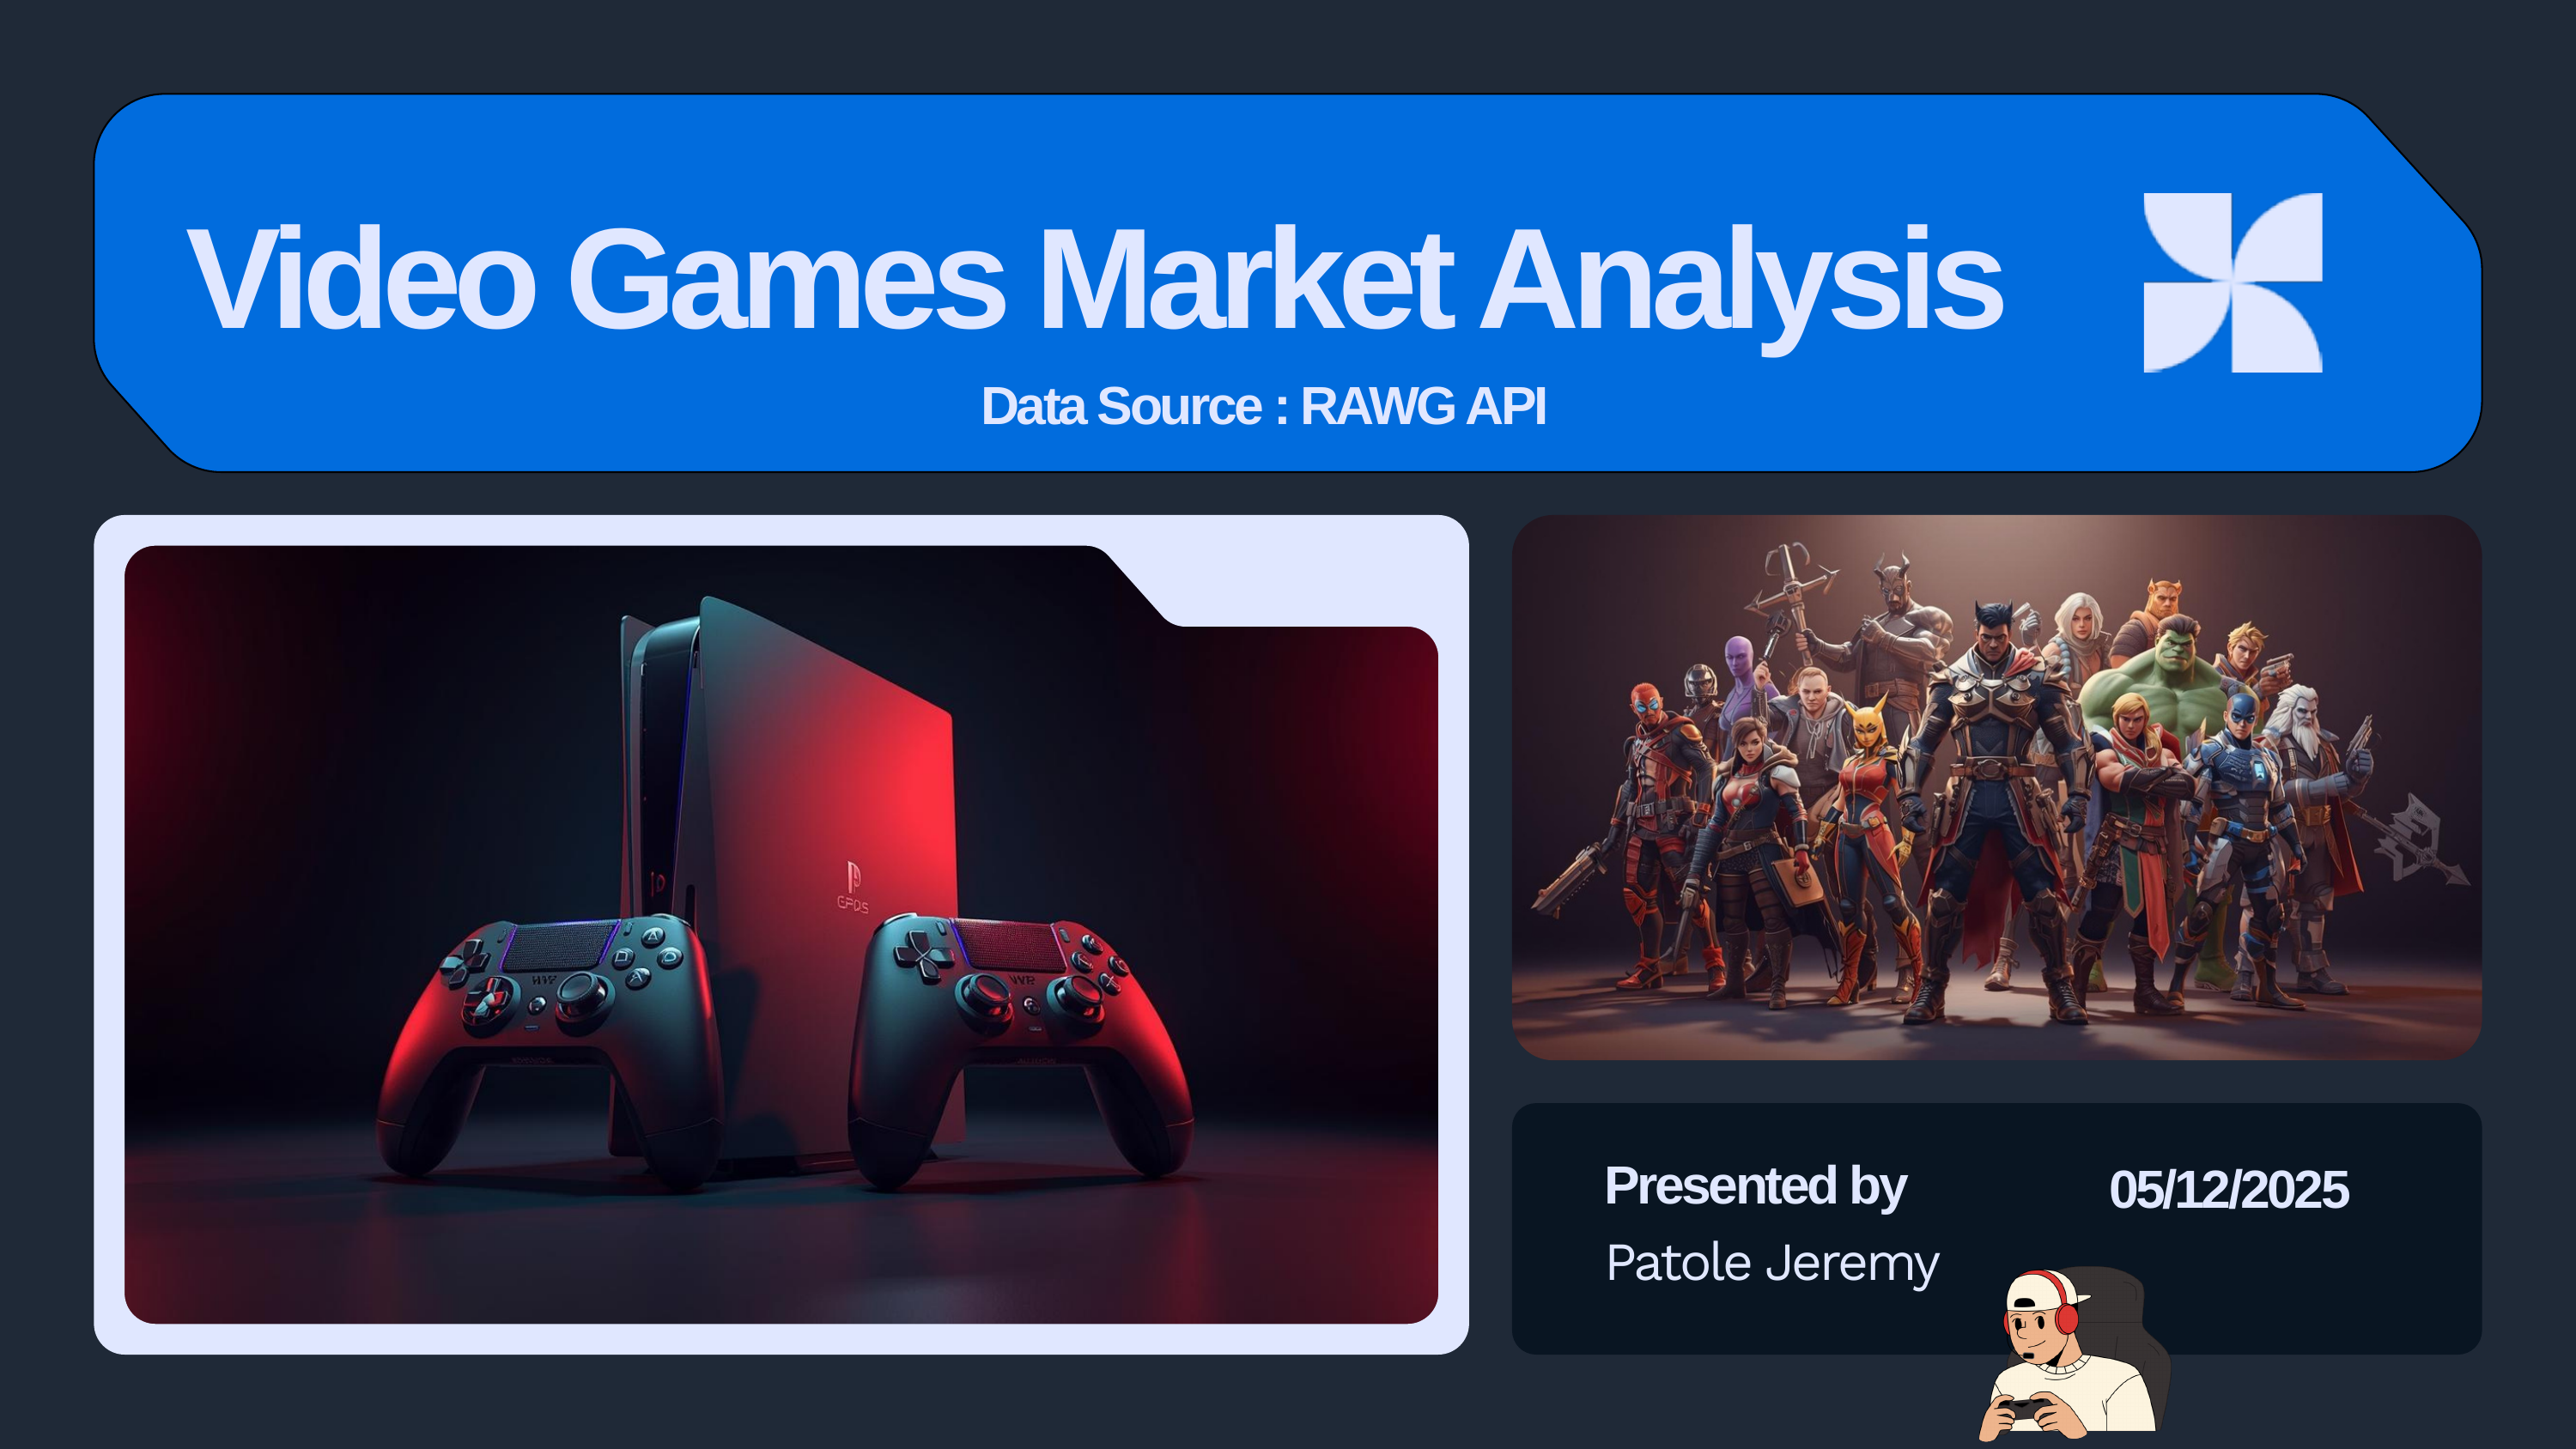

Video Games Market Analysis
Data Source : RAWG API

05/12/2025
Presented by
Patole Jeremy